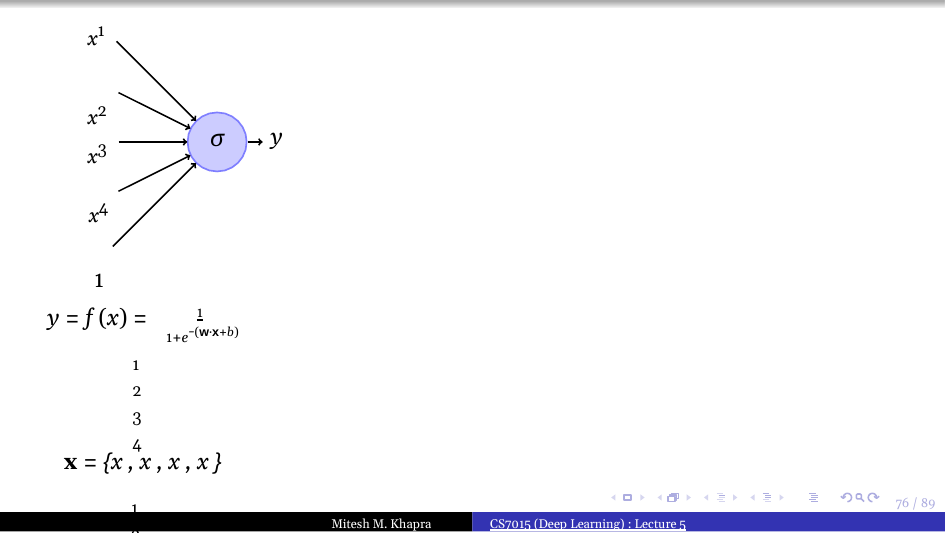

x1

x2

x3
y
σ
x4

1
y = f (x) = 	1
1+e−(w·x+b)
1	2	3	4
x = {x , x , x , x }
1	2	3	4
w = {w , w , w , w }
76 / 89

Mitesh M. Khapra
CS7015 (Deep Learning) : Lecture 5